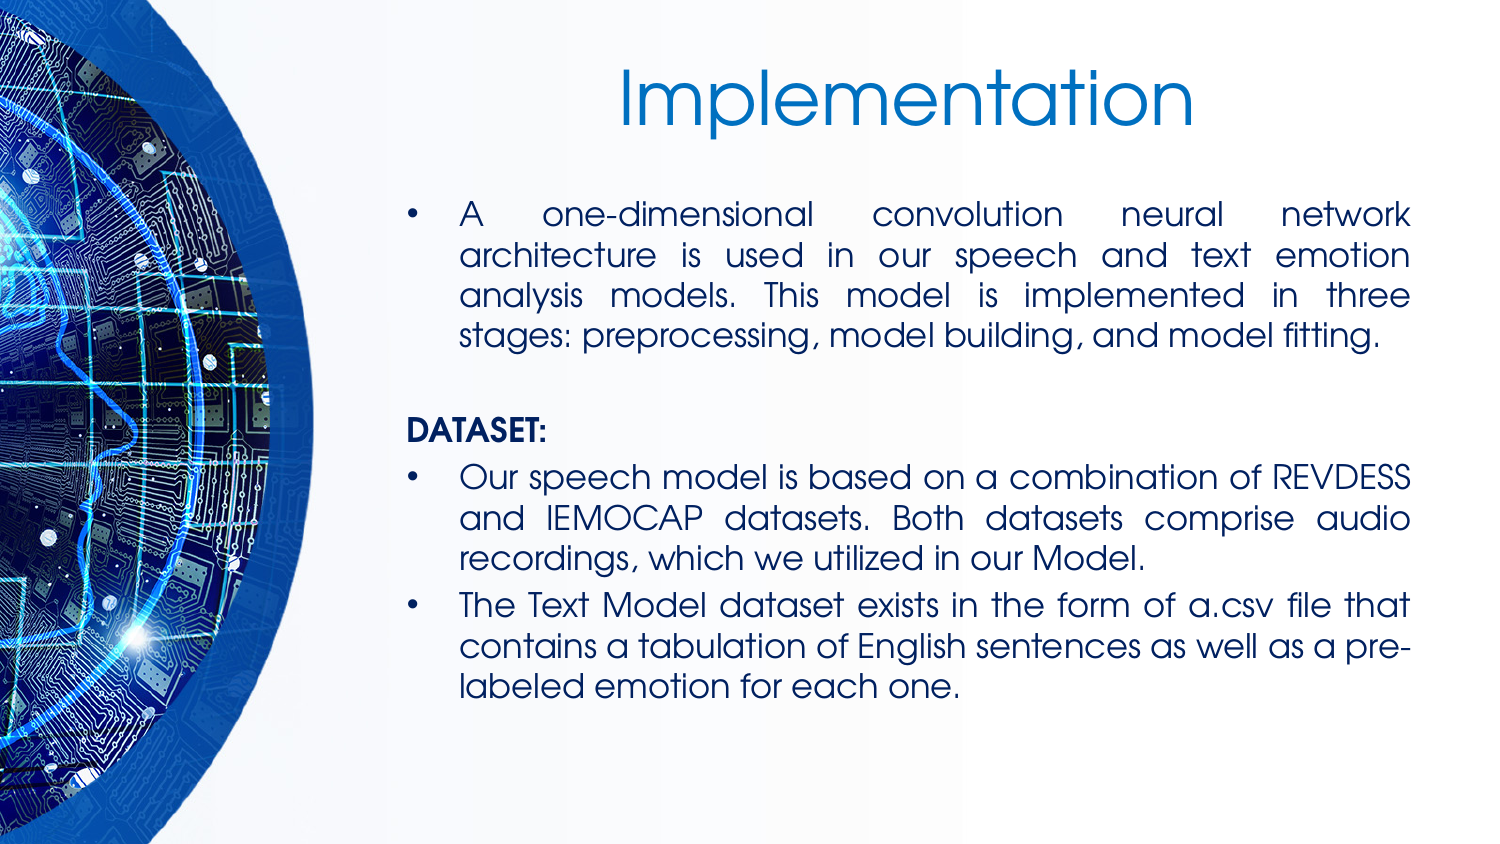

# Implementation
A one-dimensional convolution neural network architecture is used in our speech and text emotion analysis models. This model is implemented in three stages: preprocessing, model building, and model fitting.

DATASET:
Our speech model is based on a combination of REVDESS and IEMOCAP datasets. Both datasets comprise audio recordings, which we utilized in our Model.
The Text Model dataset exists in the form of a.csv file that contains a tabulation of English sentences as well as a pre-labeled emotion for each one.